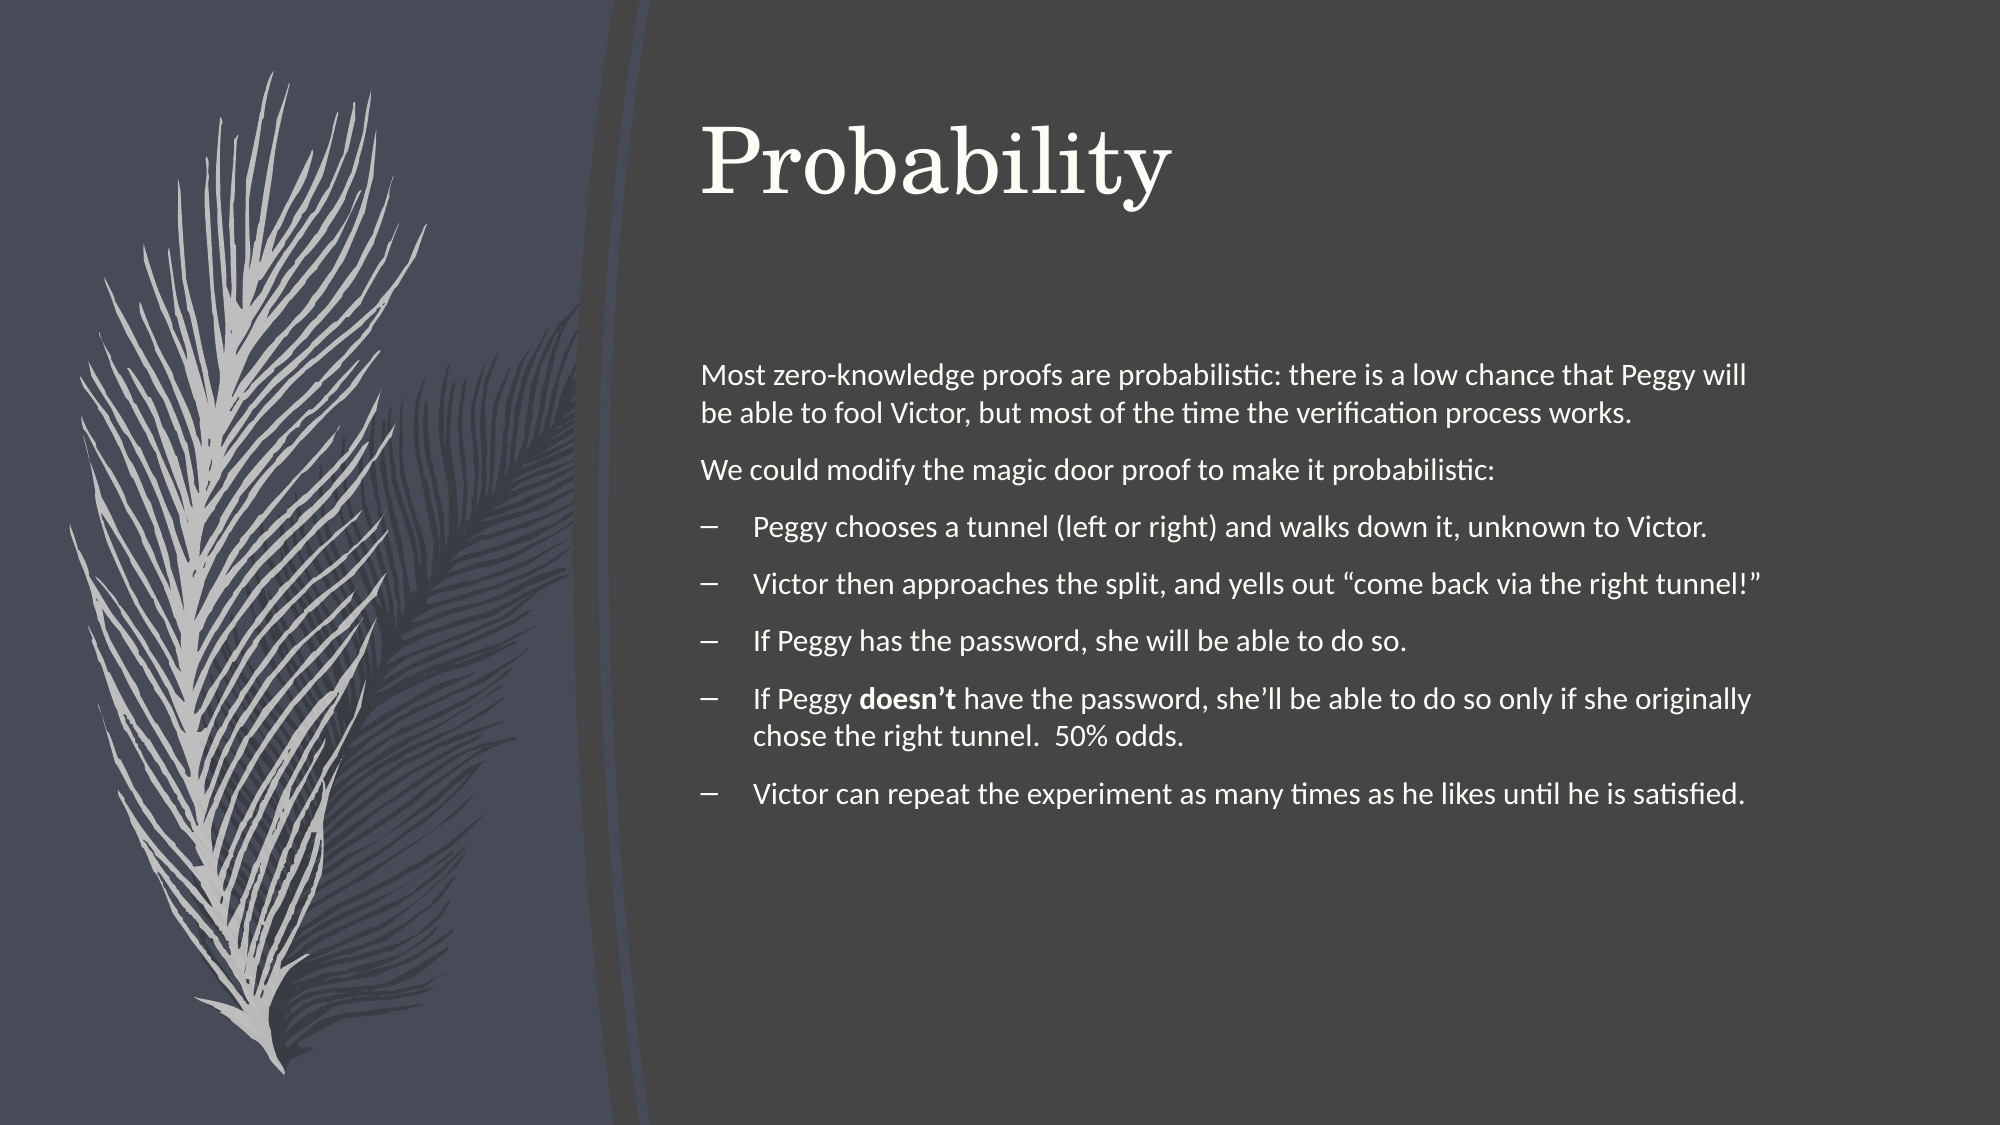

# Probability

Most zero-knowledge proofs are probabilistic: there is a low chance that Peggy will be able to fool Victor, but most of the time the verification process works.
We could modify the magic door proof to make it probabilistic:
Peggy chooses a tunnel (left or right) and walks down it, unknown to Victor.
Victor then approaches the split, and yells out “come back via the right tunnel!”
If Peggy has the password, she will be able to do so.
If Peggy doesn’t have the password, she’ll be able to do so only if she originally chose the right tunnel.  50% odds.
Victor can repeat the experiment as many times as he likes until he is satisfied.